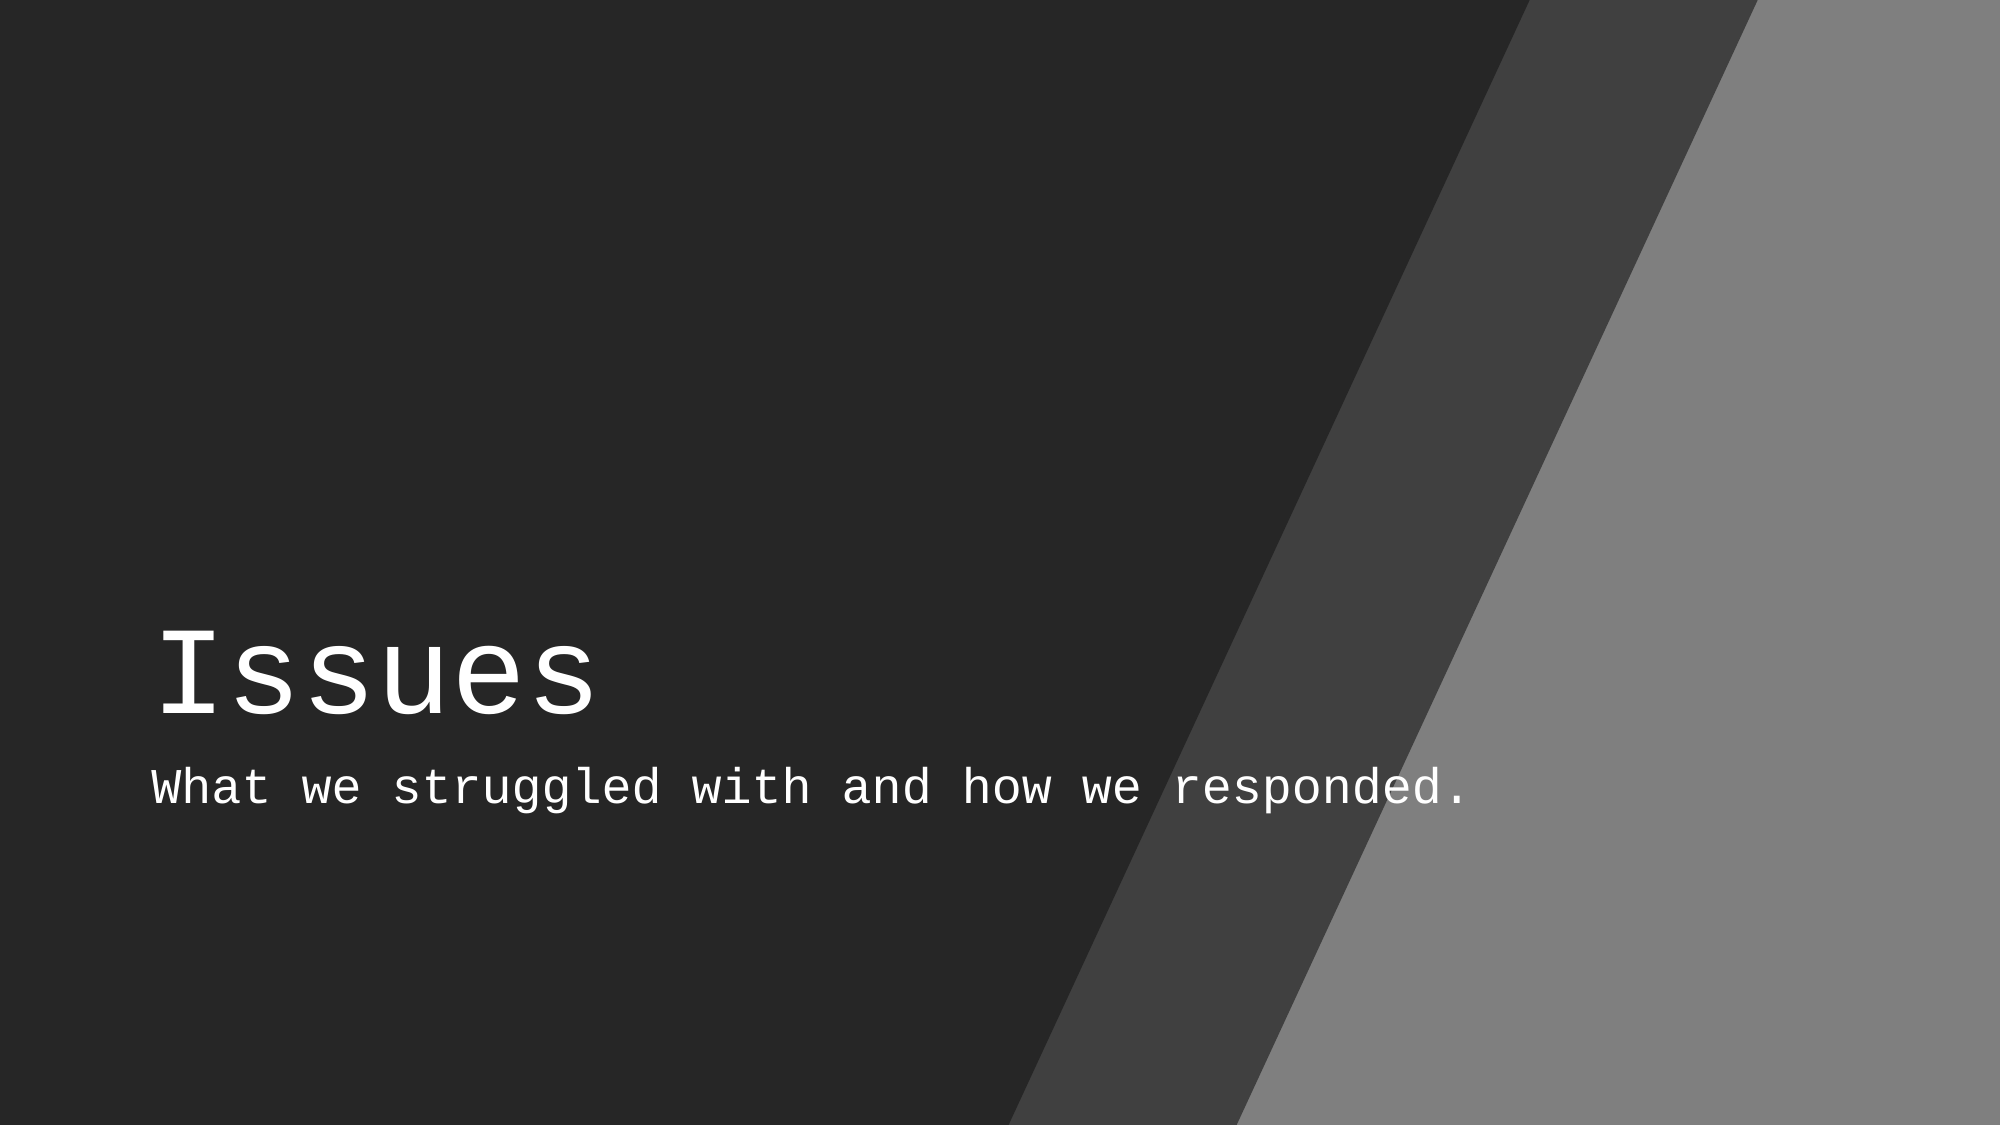

Issues
What we struggled with and how we responded.